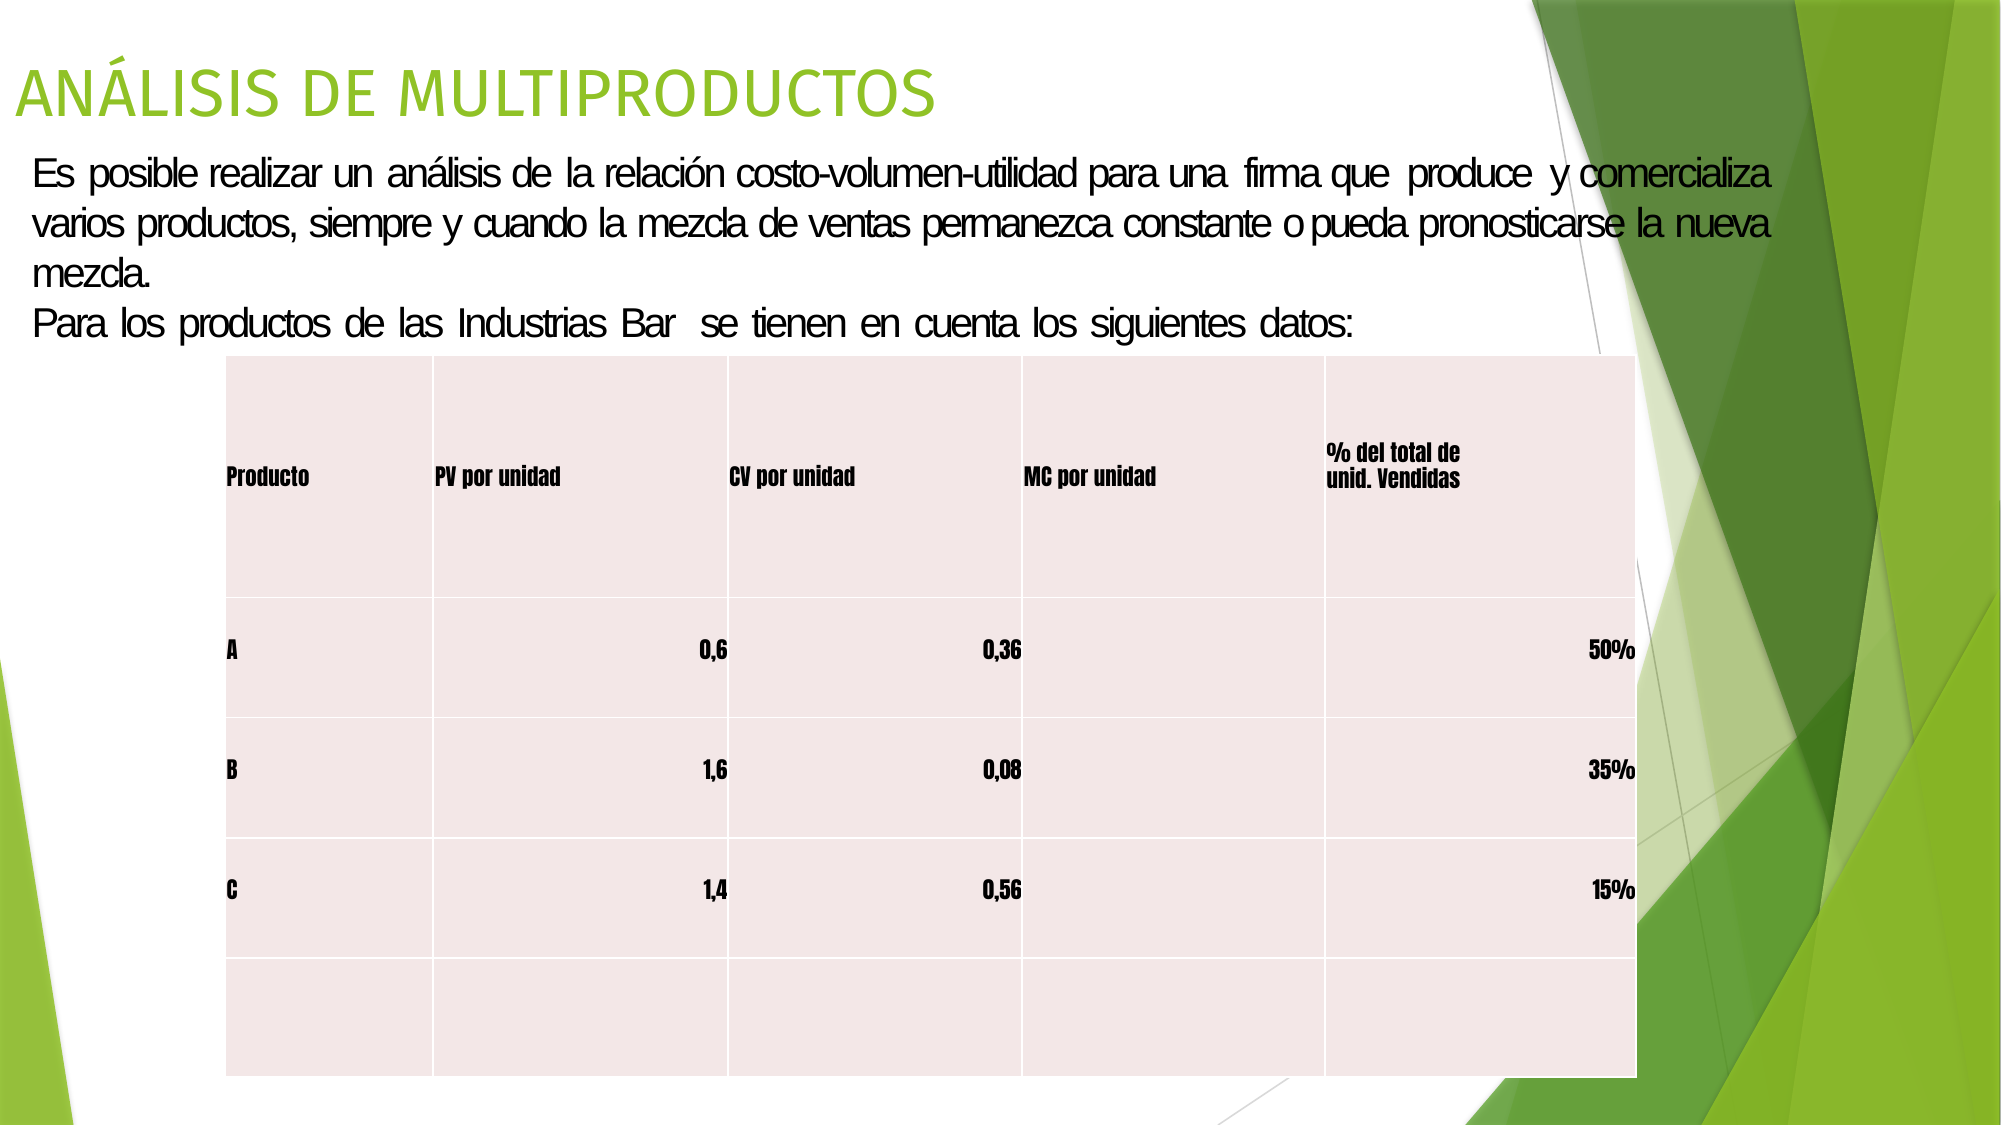

# ANÁLISIS DE MULTIPRODUCTOS
Es posible realizar un análisis de la relación costo-volumen-utilidad para una firma que produce y comercializa  varios productos, siempre y cuando la mezcla de ventas permanezca constante o pueda pronosticarse la nueva  mezcla.
Para los productos de las Industrias Bar  se tienen en cuenta los siguientes datos:
| Producto | PV por unidad | CV por unidad | MC por unidad | % del total de unid. Vendidas |
| --- | --- | --- | --- | --- |
| A | 0,6 | 0,36 |  | 50% |
| B | 1,6 | 0,08 |  | 35% |
| C | 1,4 | 0,56 |  | 15% |
|  |  |  |  |  |